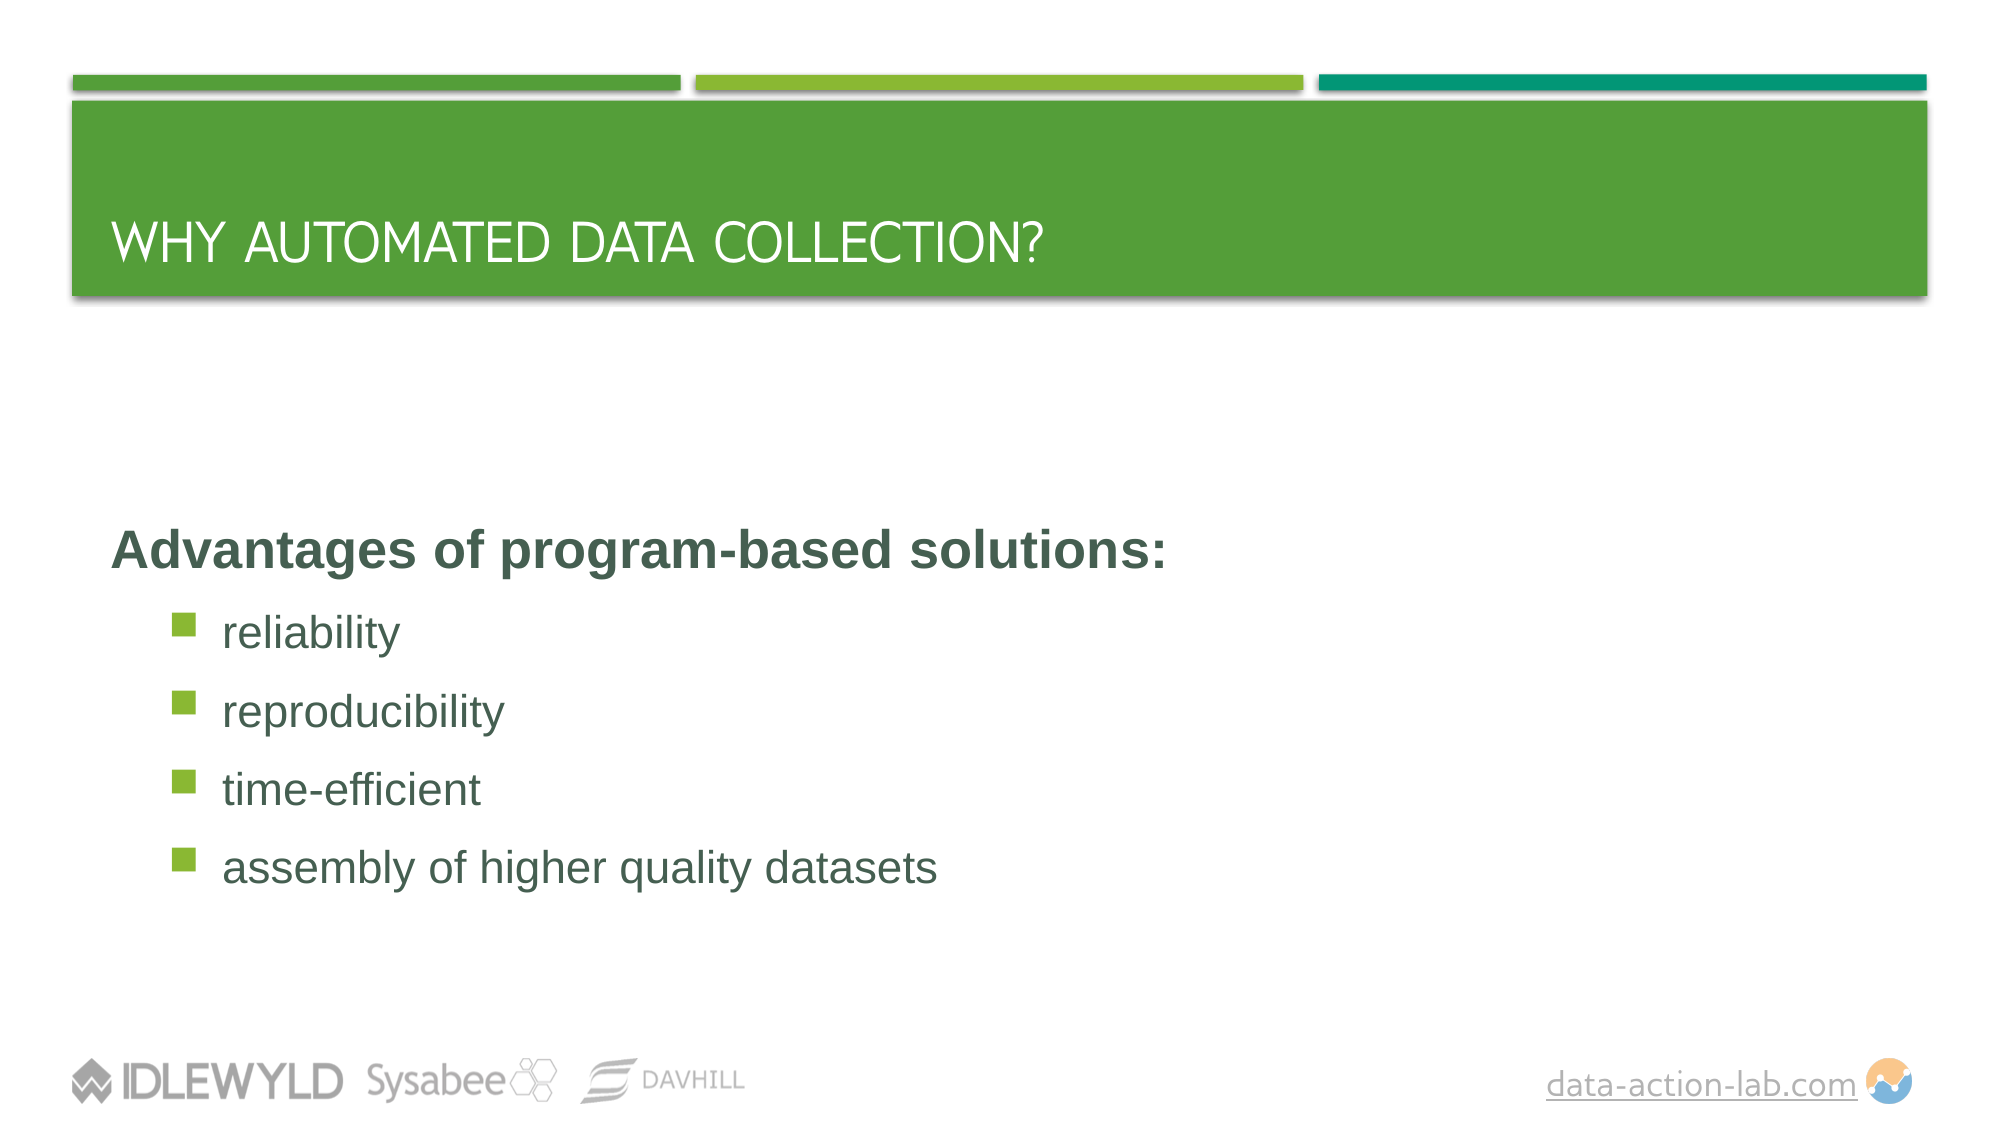

# Why Automated Data Collection?
Advantages of program-based solutions:
reliability
reproducibility
time-efficient
assembly of higher quality datasets